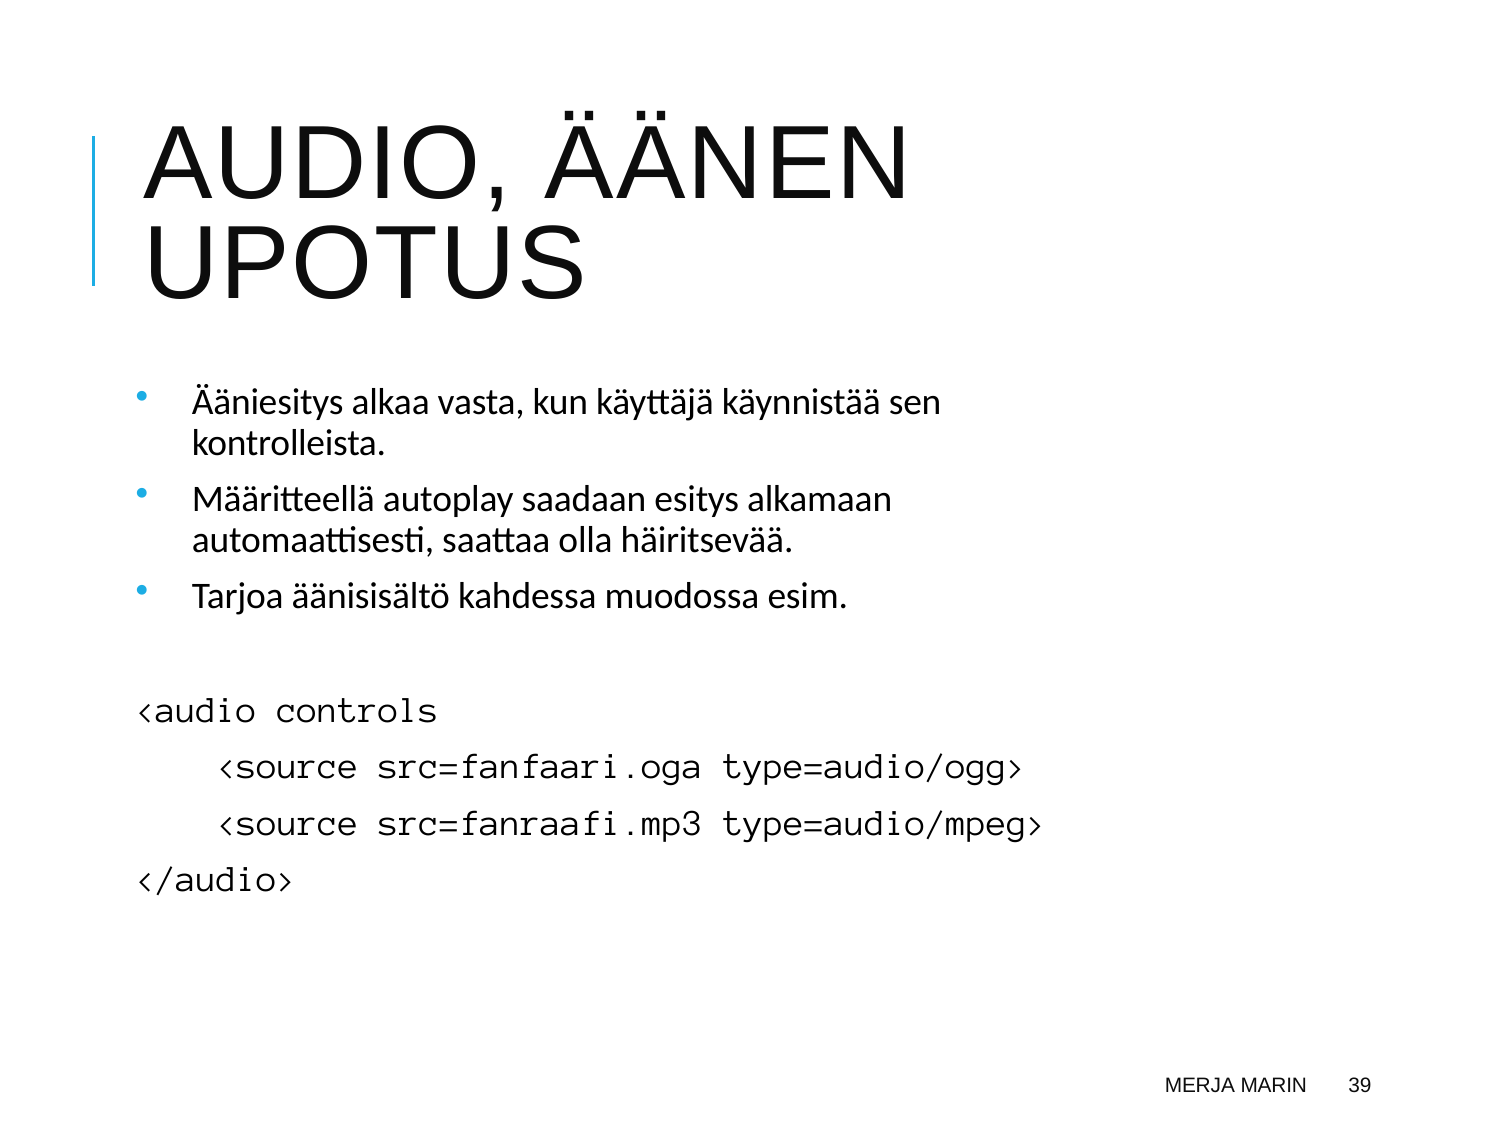

# Audio, äänen upotus
Ääniesitys alkaa vasta, kun käyttäjä käynnistää sen kontrolleista.
Määritteellä autoplay saadaan esitys alkamaan automaattisesti, saattaa olla häiritsevää.
Tarjoa äänisisältö kahdessa muodossa esim.

<audio controls
    <source src=fanfaari.oga type=audio/ogg>
    <source src=fanraafi.mp3 type=audio/mpeg>
</audio>

Merja Marin
39